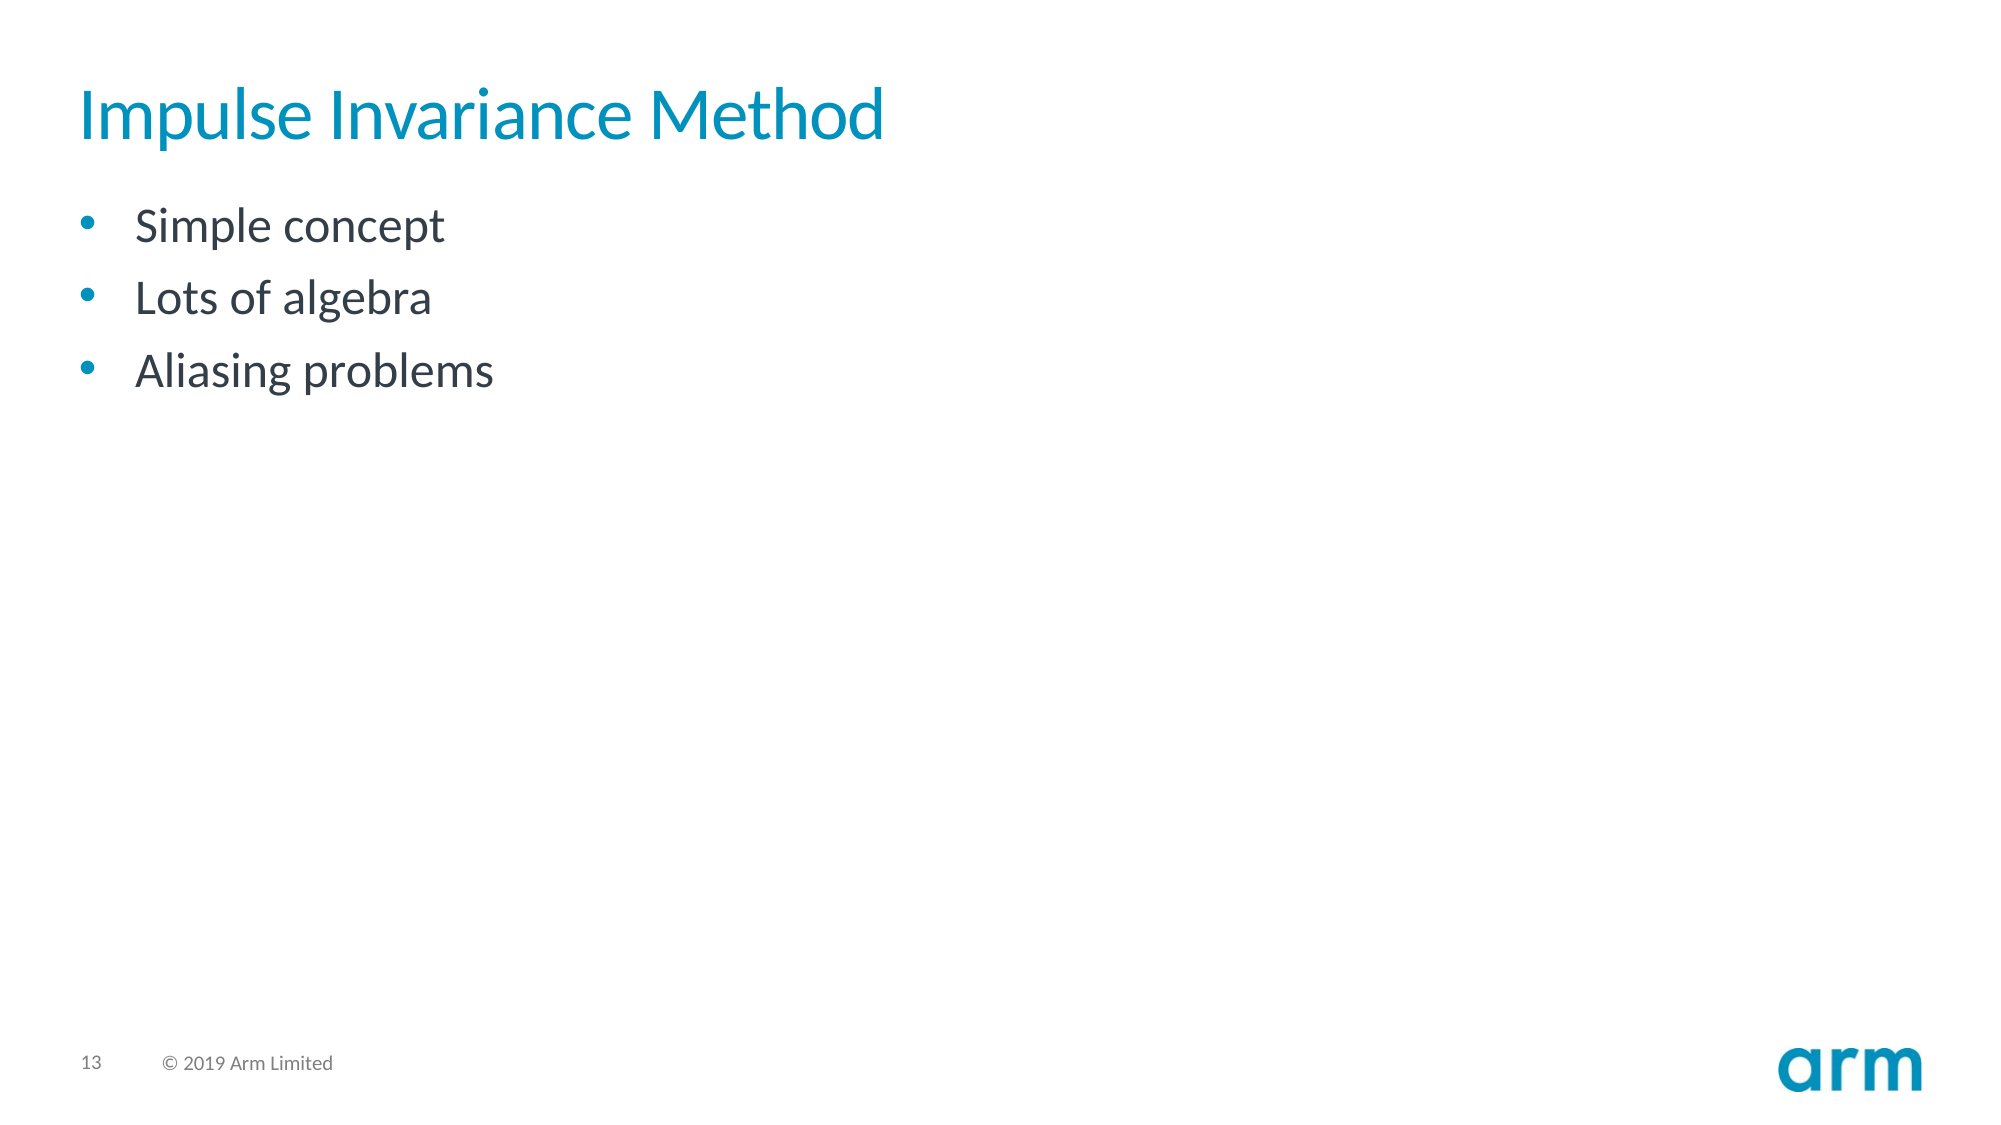

# Impulse Invariance Method
Simple concept
Lots of algebra
Aliasing problems